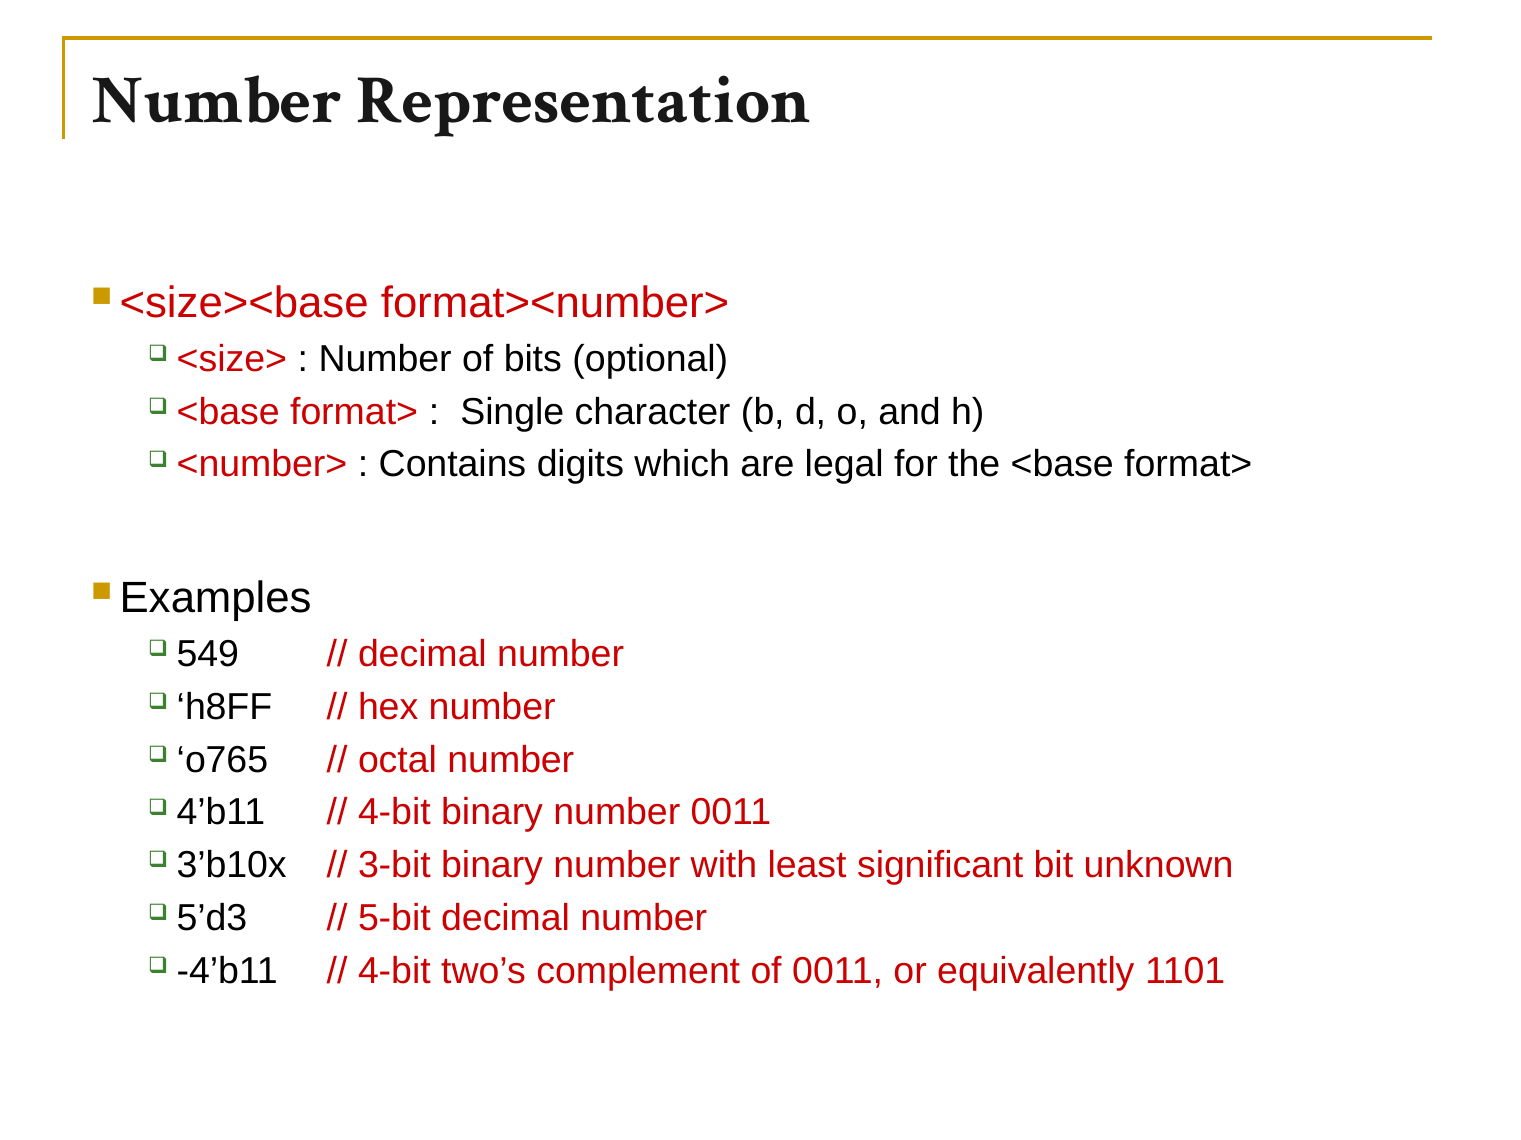

# Number Representation
<size><base format><number>
<size> : Number of bits (optional)
<base format> :  Single character (b, d, o, and h)
<number> : Contains digits which are legal for the <base format>

Examples
549	// decimal number
‘h8FF	// hex number
‘o765	// octal number
4’b11	// 4-bit binary number 0011
3’b10x	// 3-bit binary number with least significant bit unknown
5’d3	// 5-bit decimal number
-4’b11	// 4-bit two’s complement of 0011, or equivalently 1101